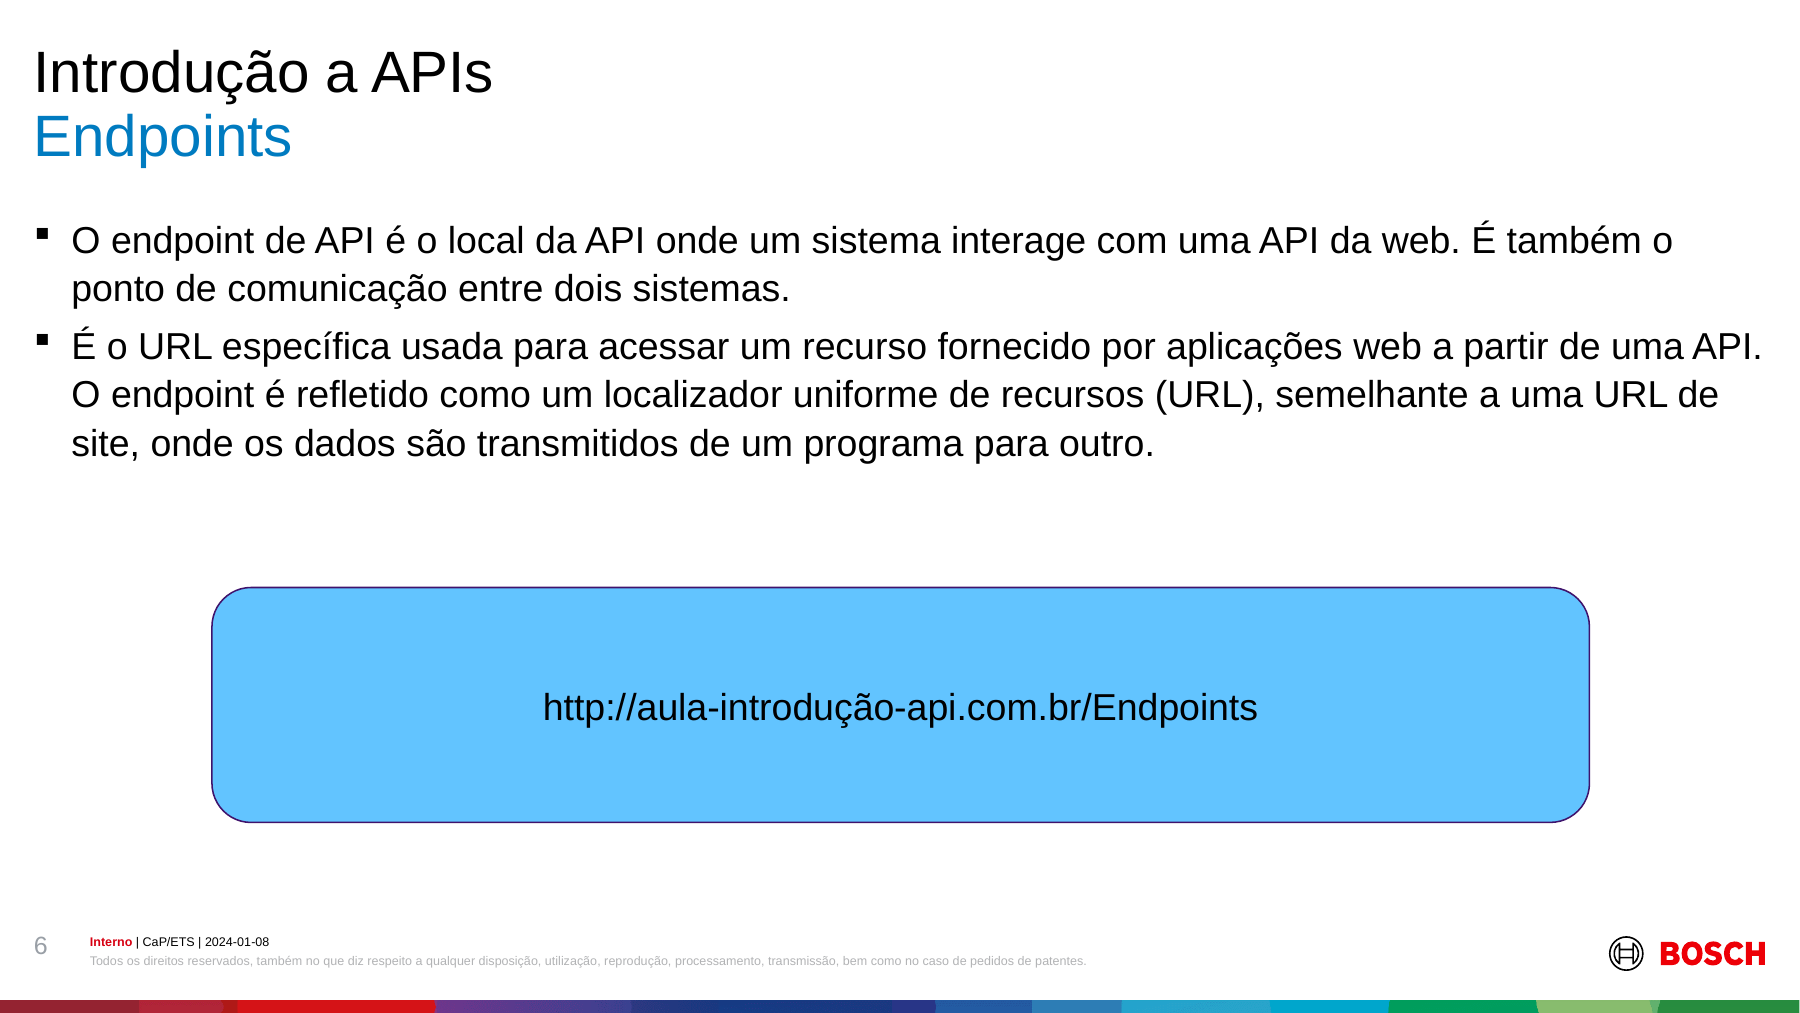

Introdução a APIs
# Endpoints
O endpoint de API é o local da API onde um sistema interage com uma API da web. É também o ponto de comunicação entre dois sistemas.
É o URL específica usada para acessar um recurso fornecido por aplicações web a partir de uma API. O endpoint é refletido como um localizador uniforme de recursos (URL), semelhante a uma URL de site, onde os dados são transmitidos de um programa para outro.

http://aula-introdução-api.com.br/Endpoints
6